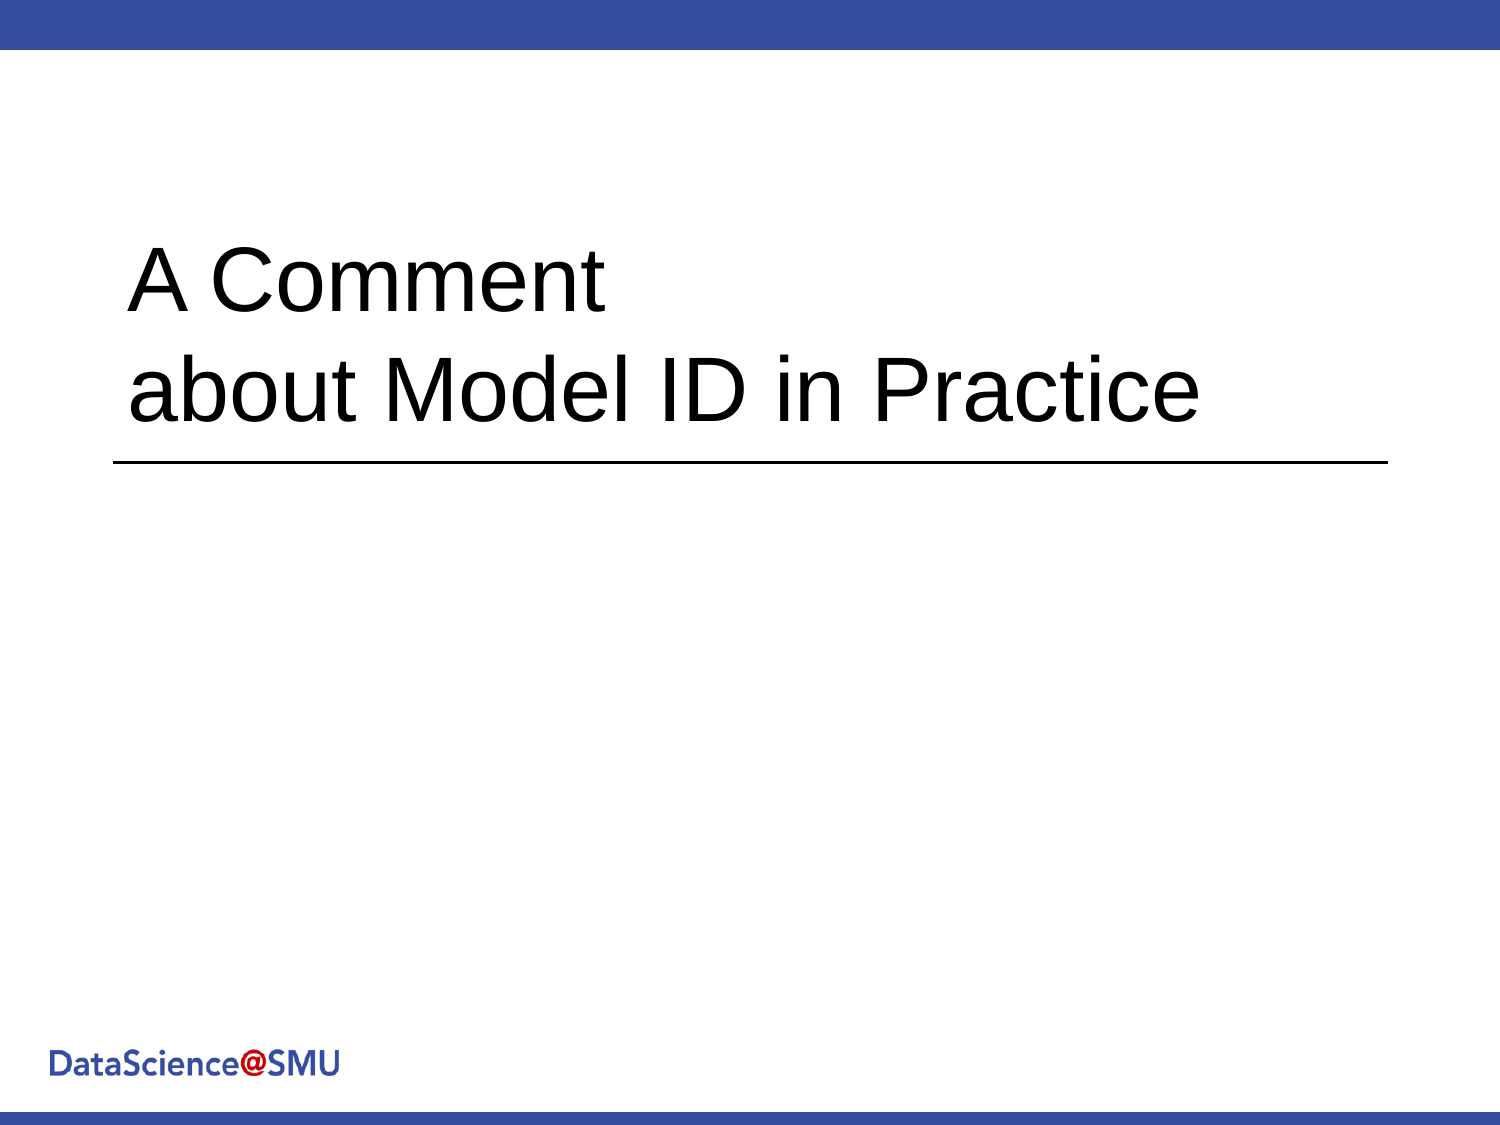

# A Comment about Model ID in Practice